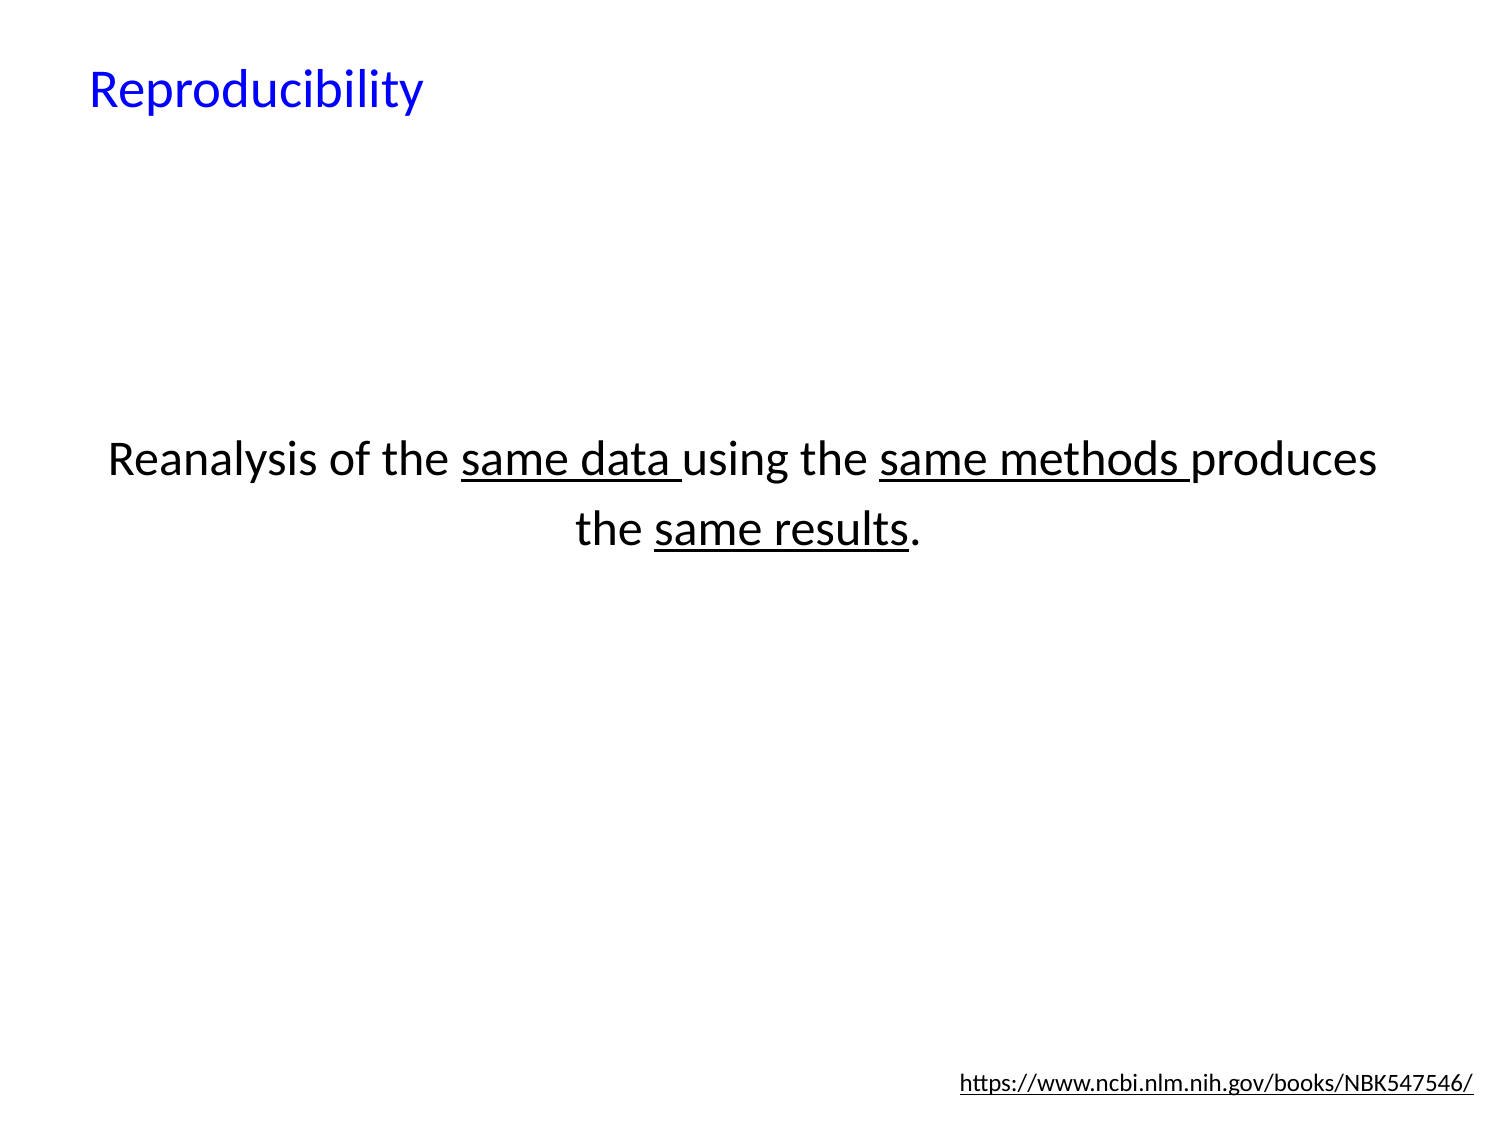

# Reproducibility
Reanalysis of the same data using the same methods produces
the same results.

https://www.ncbi.nlm.nih.gov/books/NBK547546/